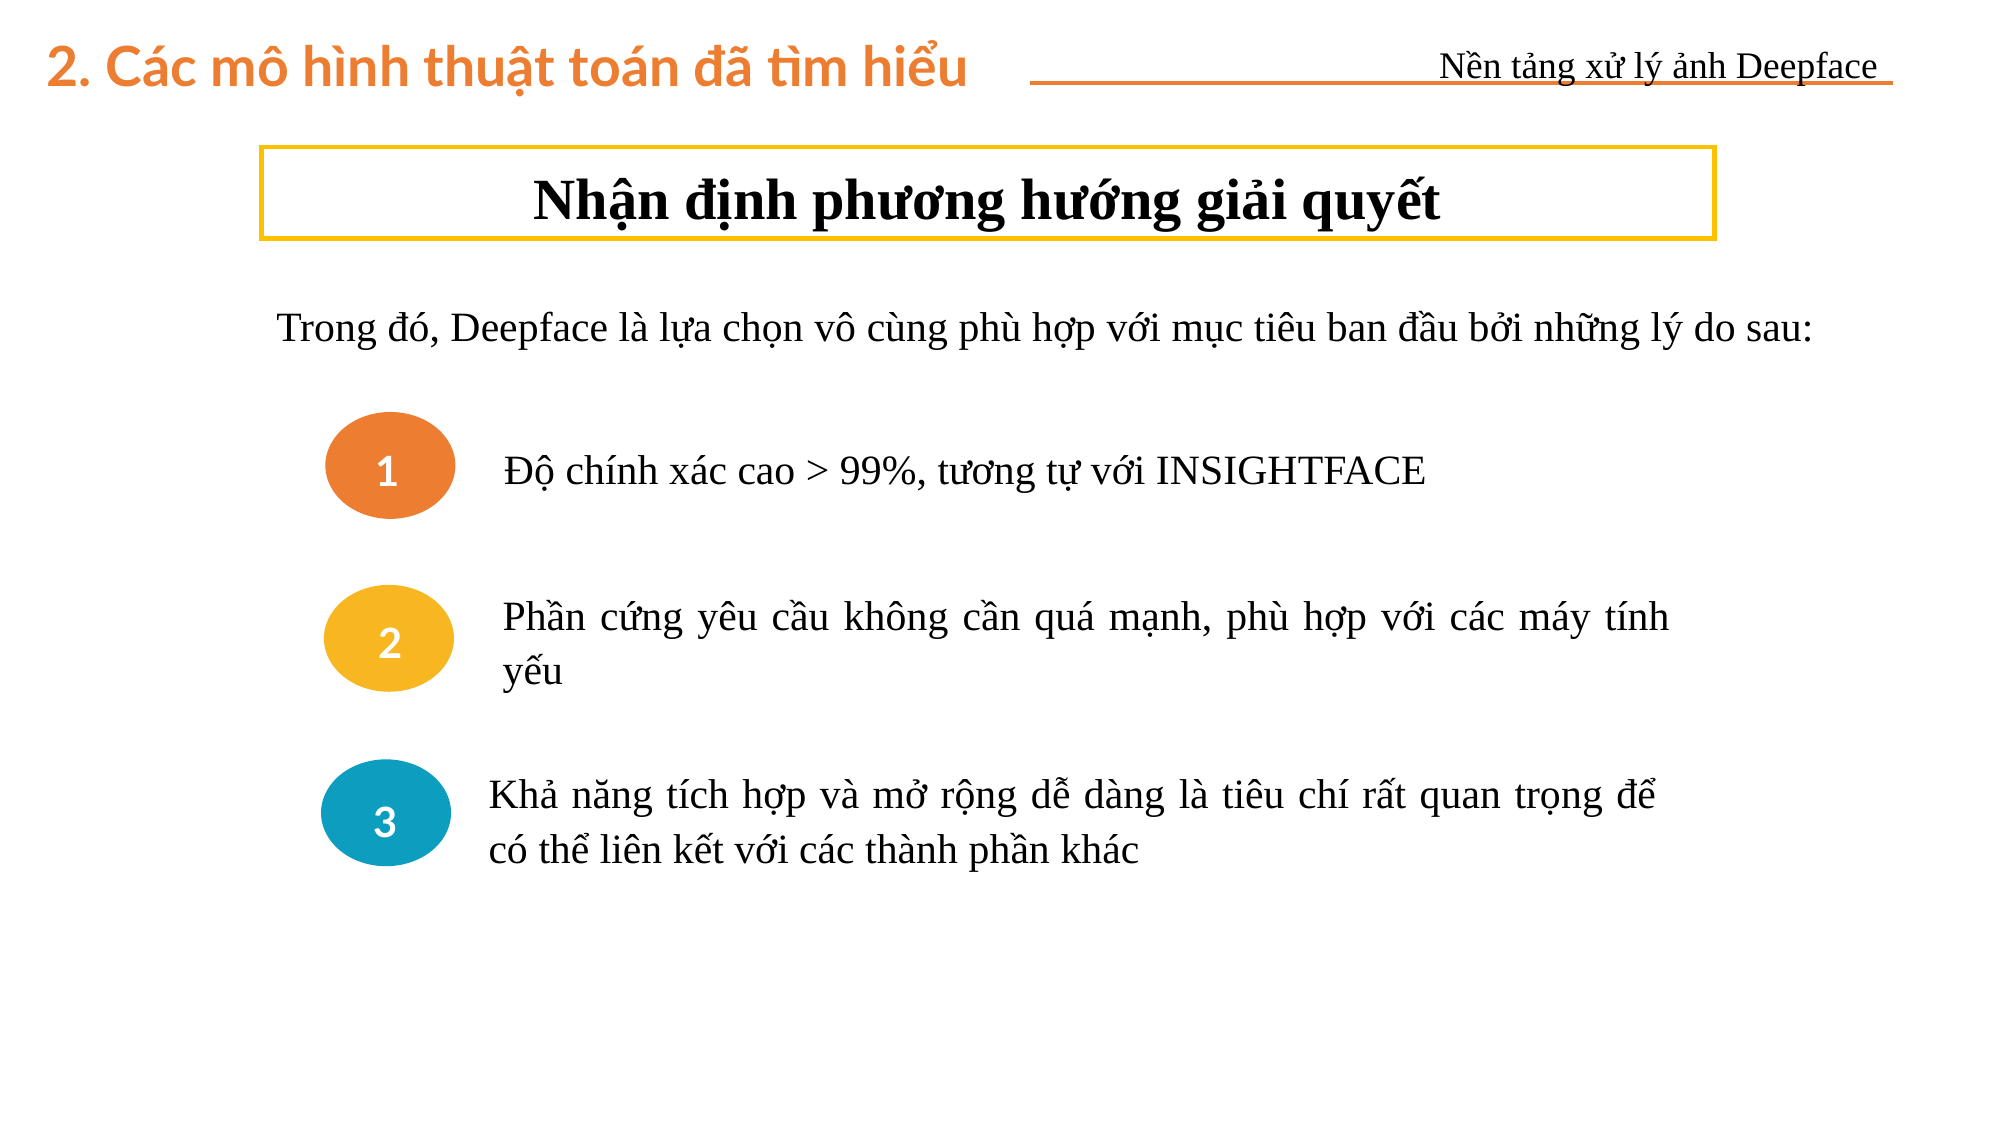

2. Các mô hình thuật toán đã tìm hiểu
Nền tảng xử lý ảnh Deepface
Nhận định phương hướng giải quyết
Trong đó, Deepface là lựa chọn vô cùng phù hợp với mục tiêu ban đầu bởi những lý do sau:
Độ chính xác cao > 99%, tương tự với INSIGHTFACE

1
Phần cứng yêu cầu không cần quá mạnh, phù hợp với các máy tính yếu

2
Khả năng tích hợp và mở rộng dễ dàng là tiêu chí rất quan trọng để có thể liên kết với các thành phần khác

3